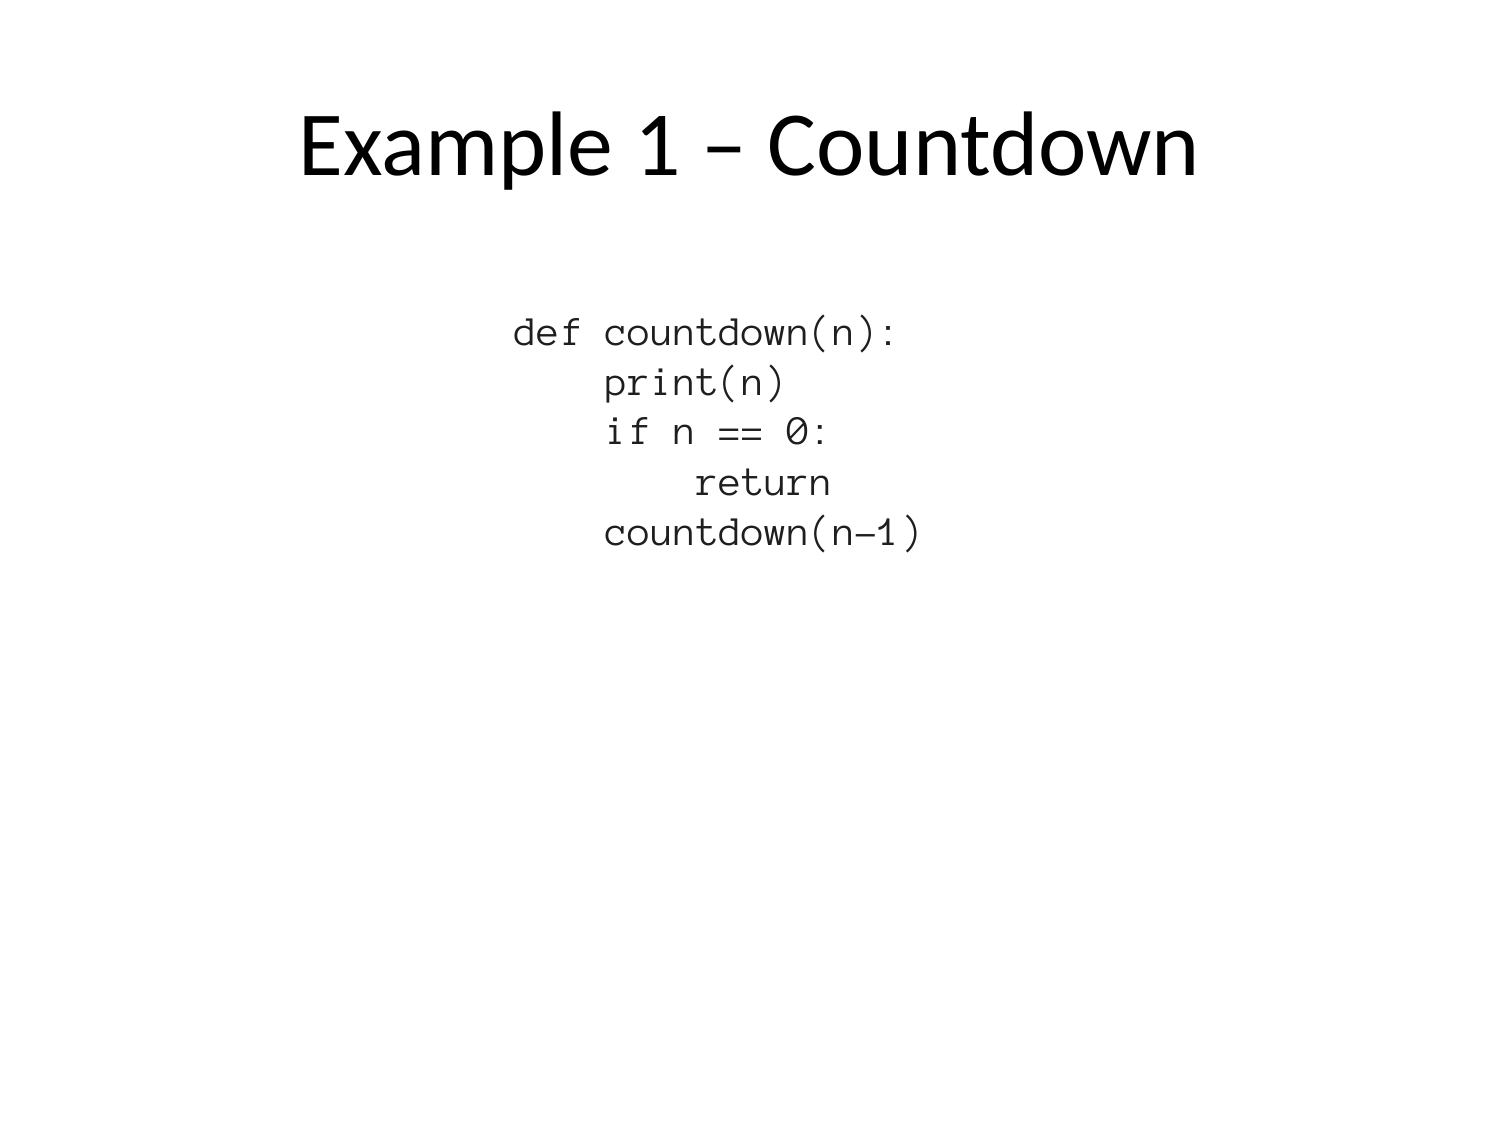

# Example 1 – Countdown

def countdown(n):
    print(n)
    if n == 0:
        return
    countdown(n-1)